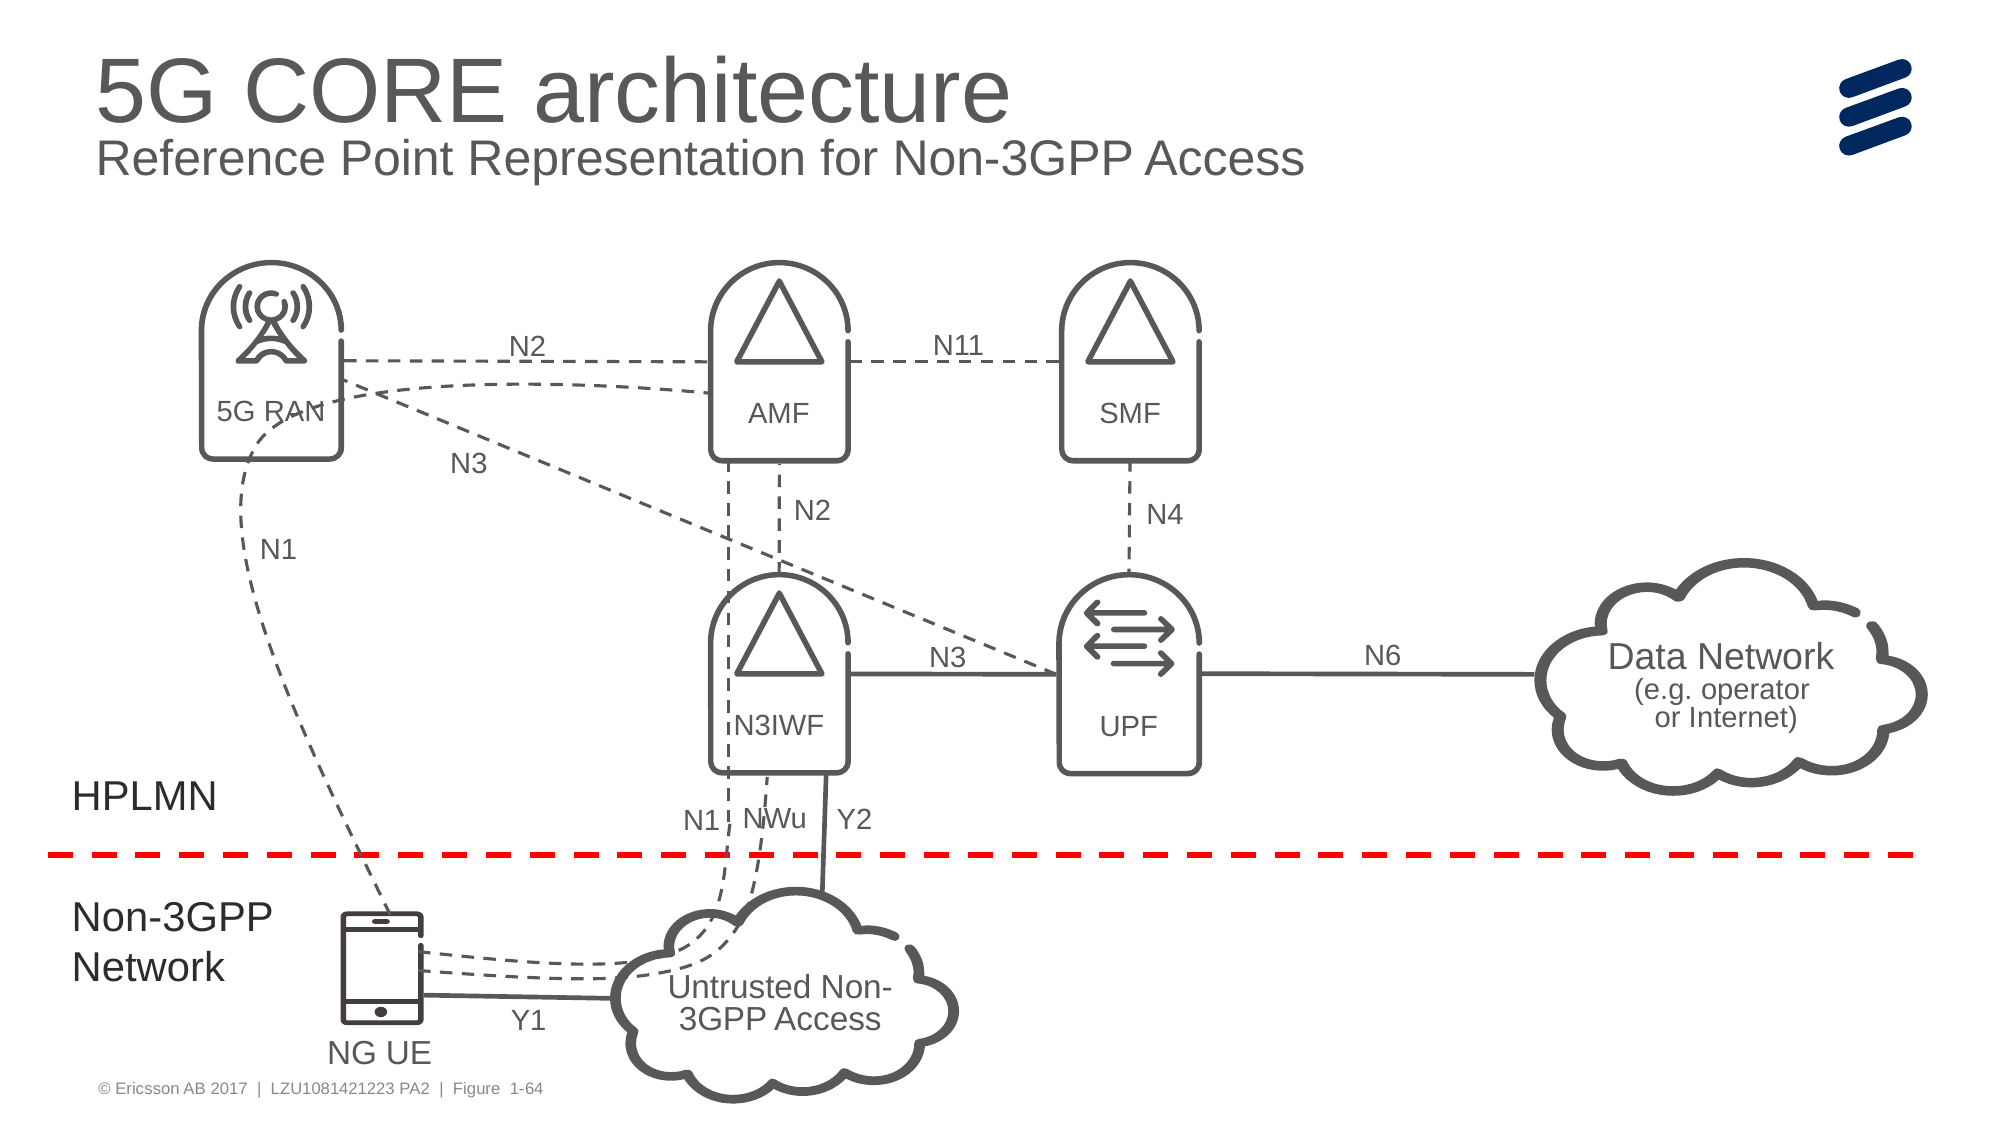

# 5G CORE architecture Reference Point Representation for Non-3GPP Access

5G RAN

AMF

SMF
N11
N2

N3
N2
N4
N1

Data Network
(e.g. operator
or Internet)

N3IWF

UPF
N6
N3
HPLMN

NWu
Y2
N1

Non-3GPP
Network

Untrusted Non-
3GPP Access

NG UE
Y1